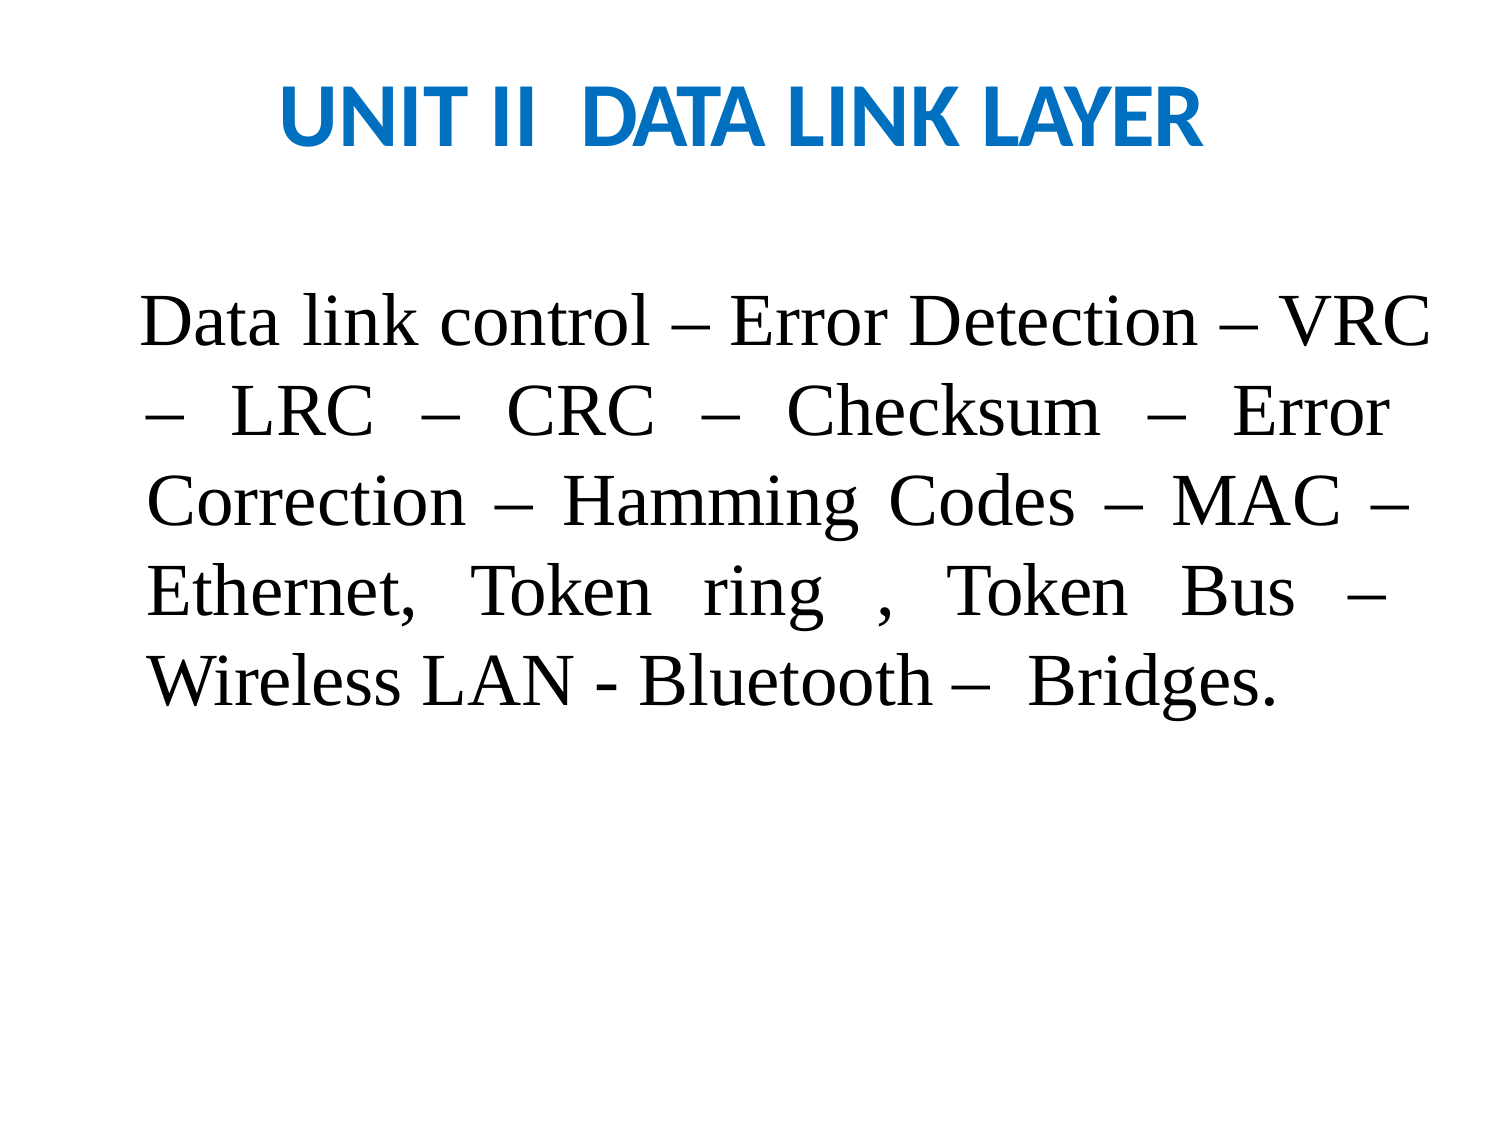

# UNIT II	DATA LINK LAYER
Data link control – Error Detection – VRC
– LRC – CRC – Checksum – Error  Correction – Hamming Codes – MAC –  Ethernet, Token ring , Token Bus –  Wireless LAN - Bluetooth – Bridges.